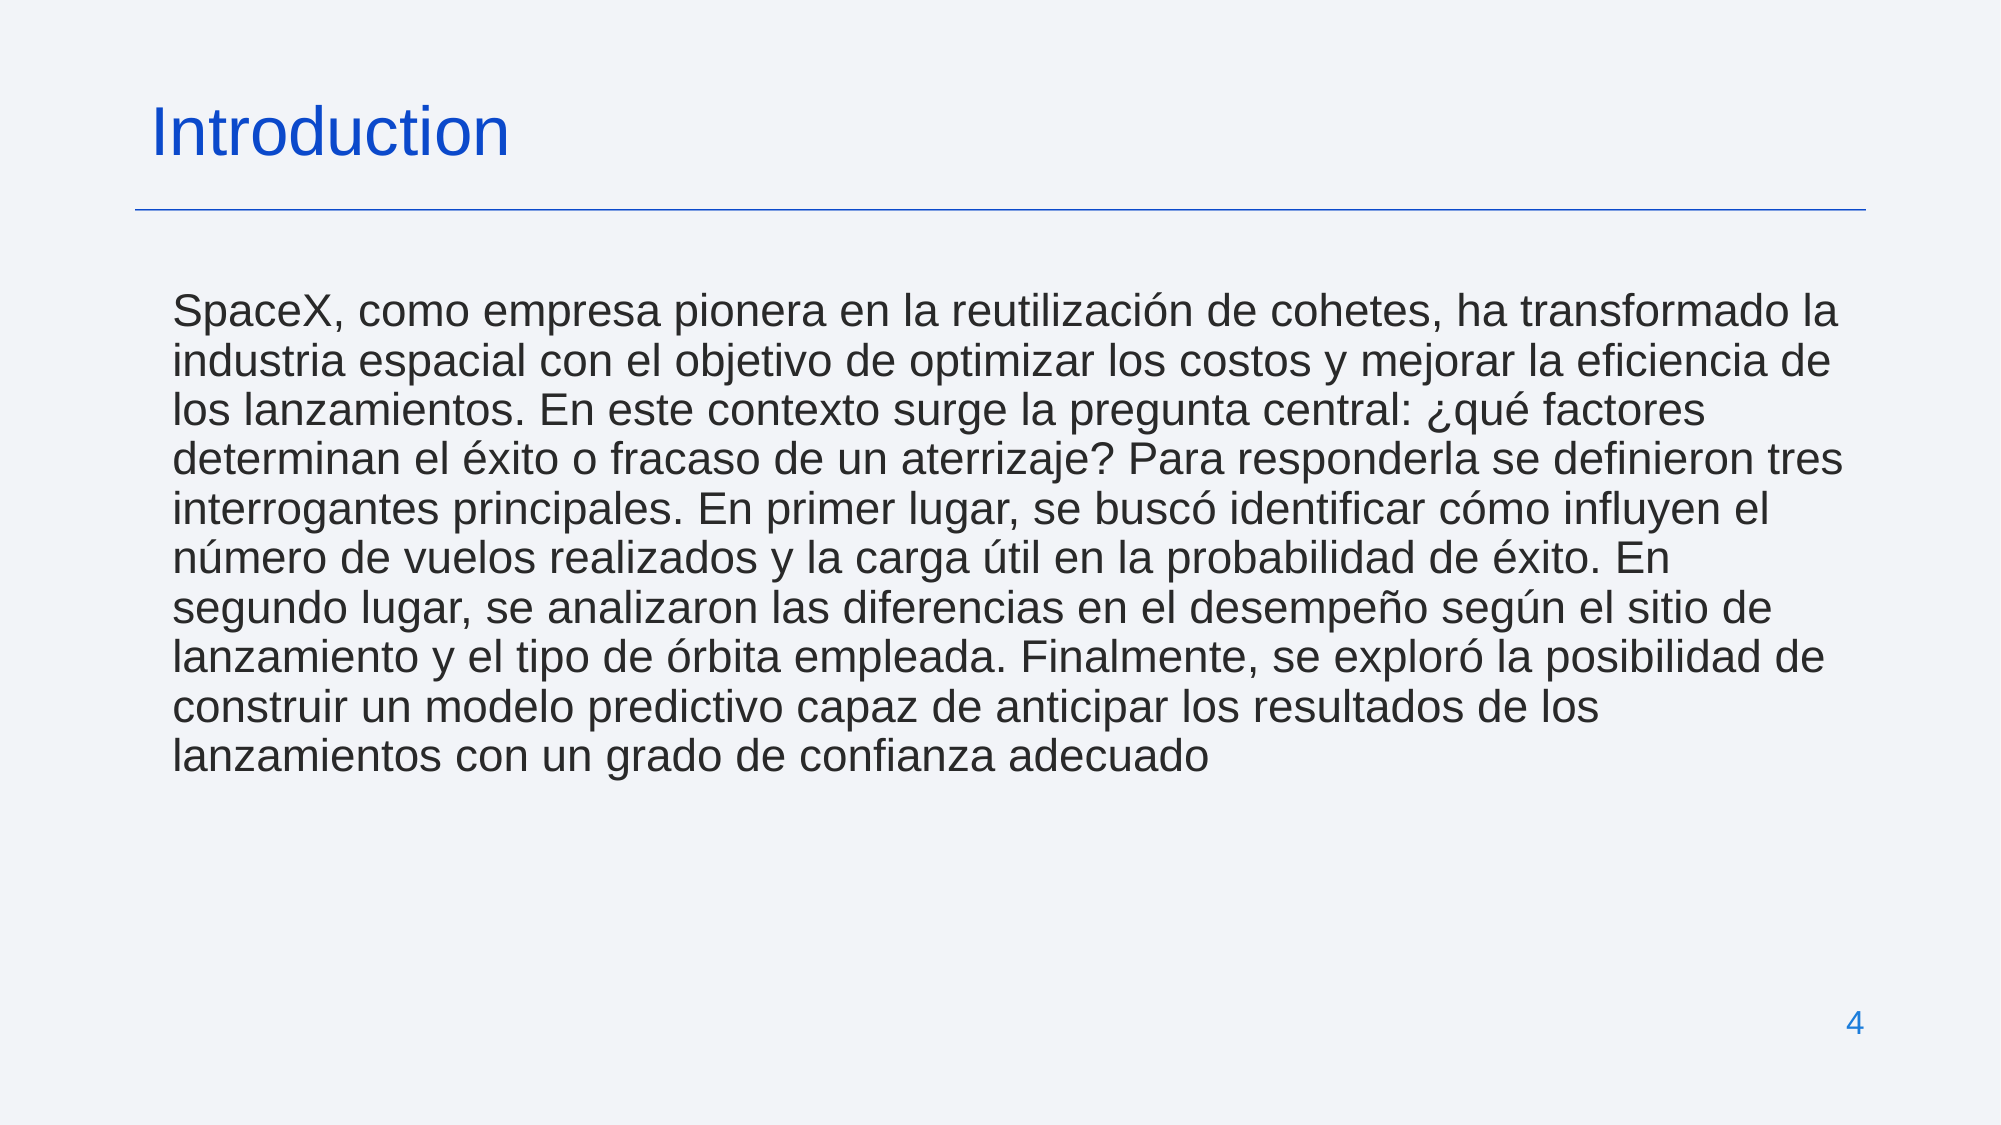

Introduction
SpaceX, como empresa pionera en la reutilización de cohetes, ha transformado la industria espacial con el objetivo de optimizar los costos y mejorar la eficiencia de los lanzamientos. En este contexto surge la pregunta central: ¿qué factores determinan el éxito o fracaso de un aterrizaje? Para responderla se definieron tres interrogantes principales. En primer lugar, se buscó identificar cómo influyen el número de vuelos realizados y la carga útil en la probabilidad de éxito. En segundo lugar, se analizaron las diferencias en el desempeño según el sitio de lanzamiento y el tipo de órbita empleada. Finalmente, se exploró la posibilidad de construir un modelo predictivo capaz de anticipar los resultados de los lanzamientos con un grado de confianza adecuado
4